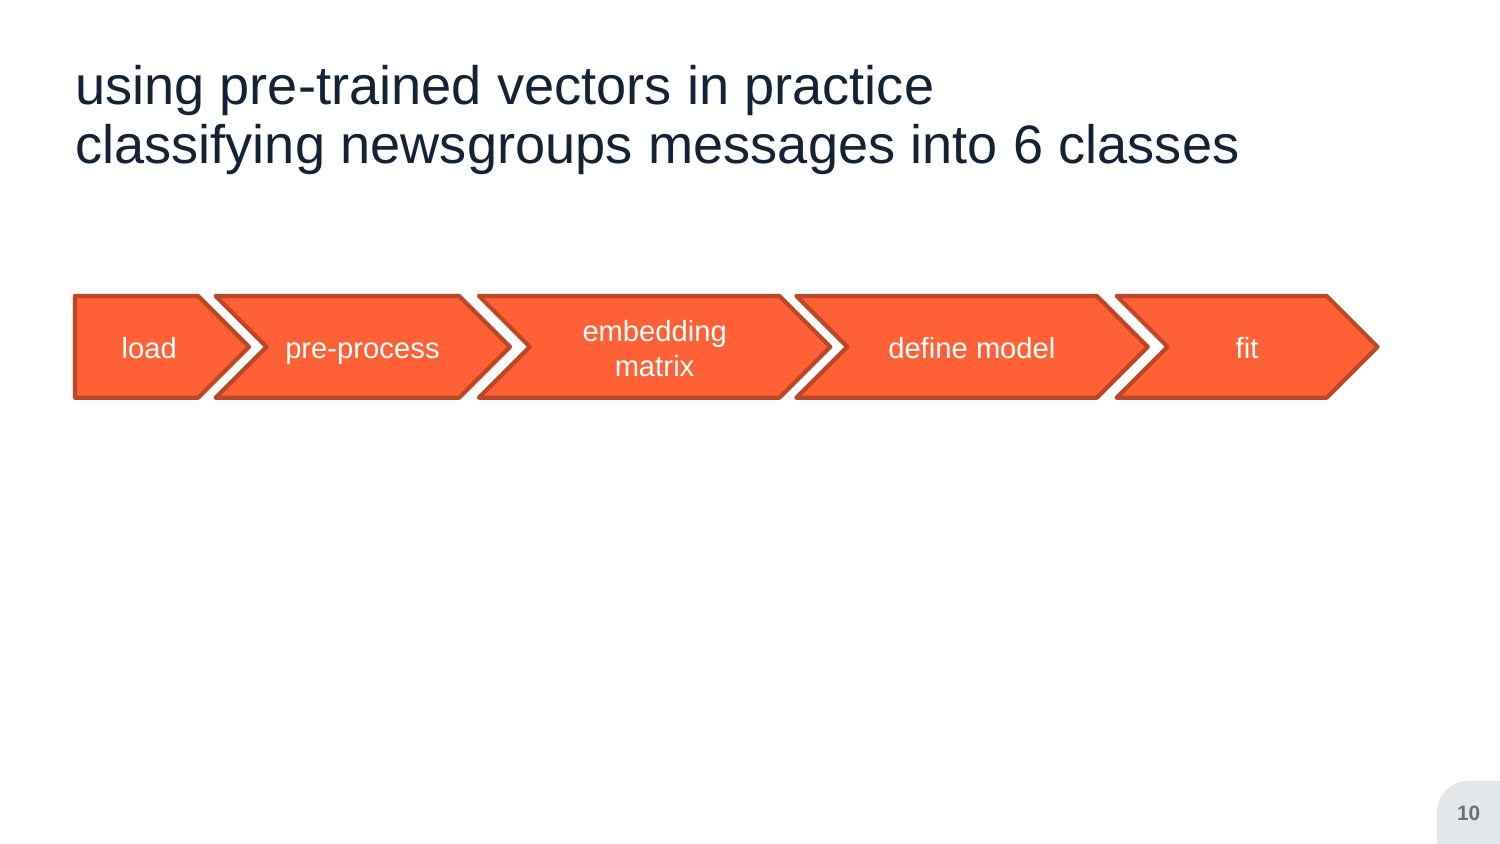

using pre-trained vectors in practice
classifying newsgroups messages into 6 classes
define model
fit
load
pre-process
embedding matrix
10